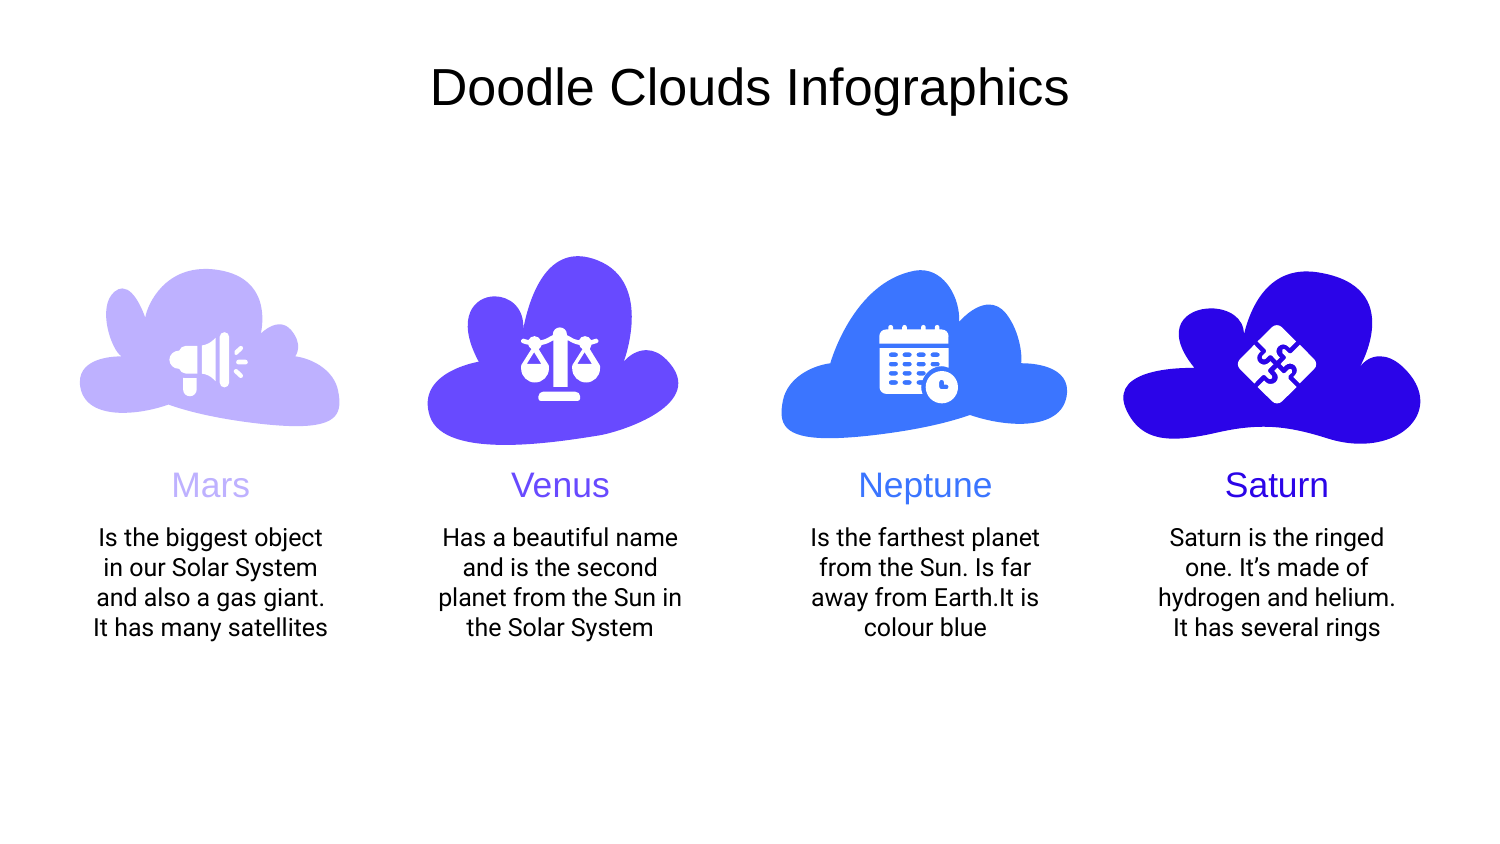

# Doodle Clouds Infographics

Venus
Has a beautiful name and is the second planet from the Sun in the Solar System

Mars
Is the biggest object in our Solar System and also a gas giant. It has many satellites

Neptune
Is the farthest planet from the Sun. Is far away from Earth.It is colour blue

Saturn
Saturn is the ringed one. It’s made of hydrogen and helium. It has several rings